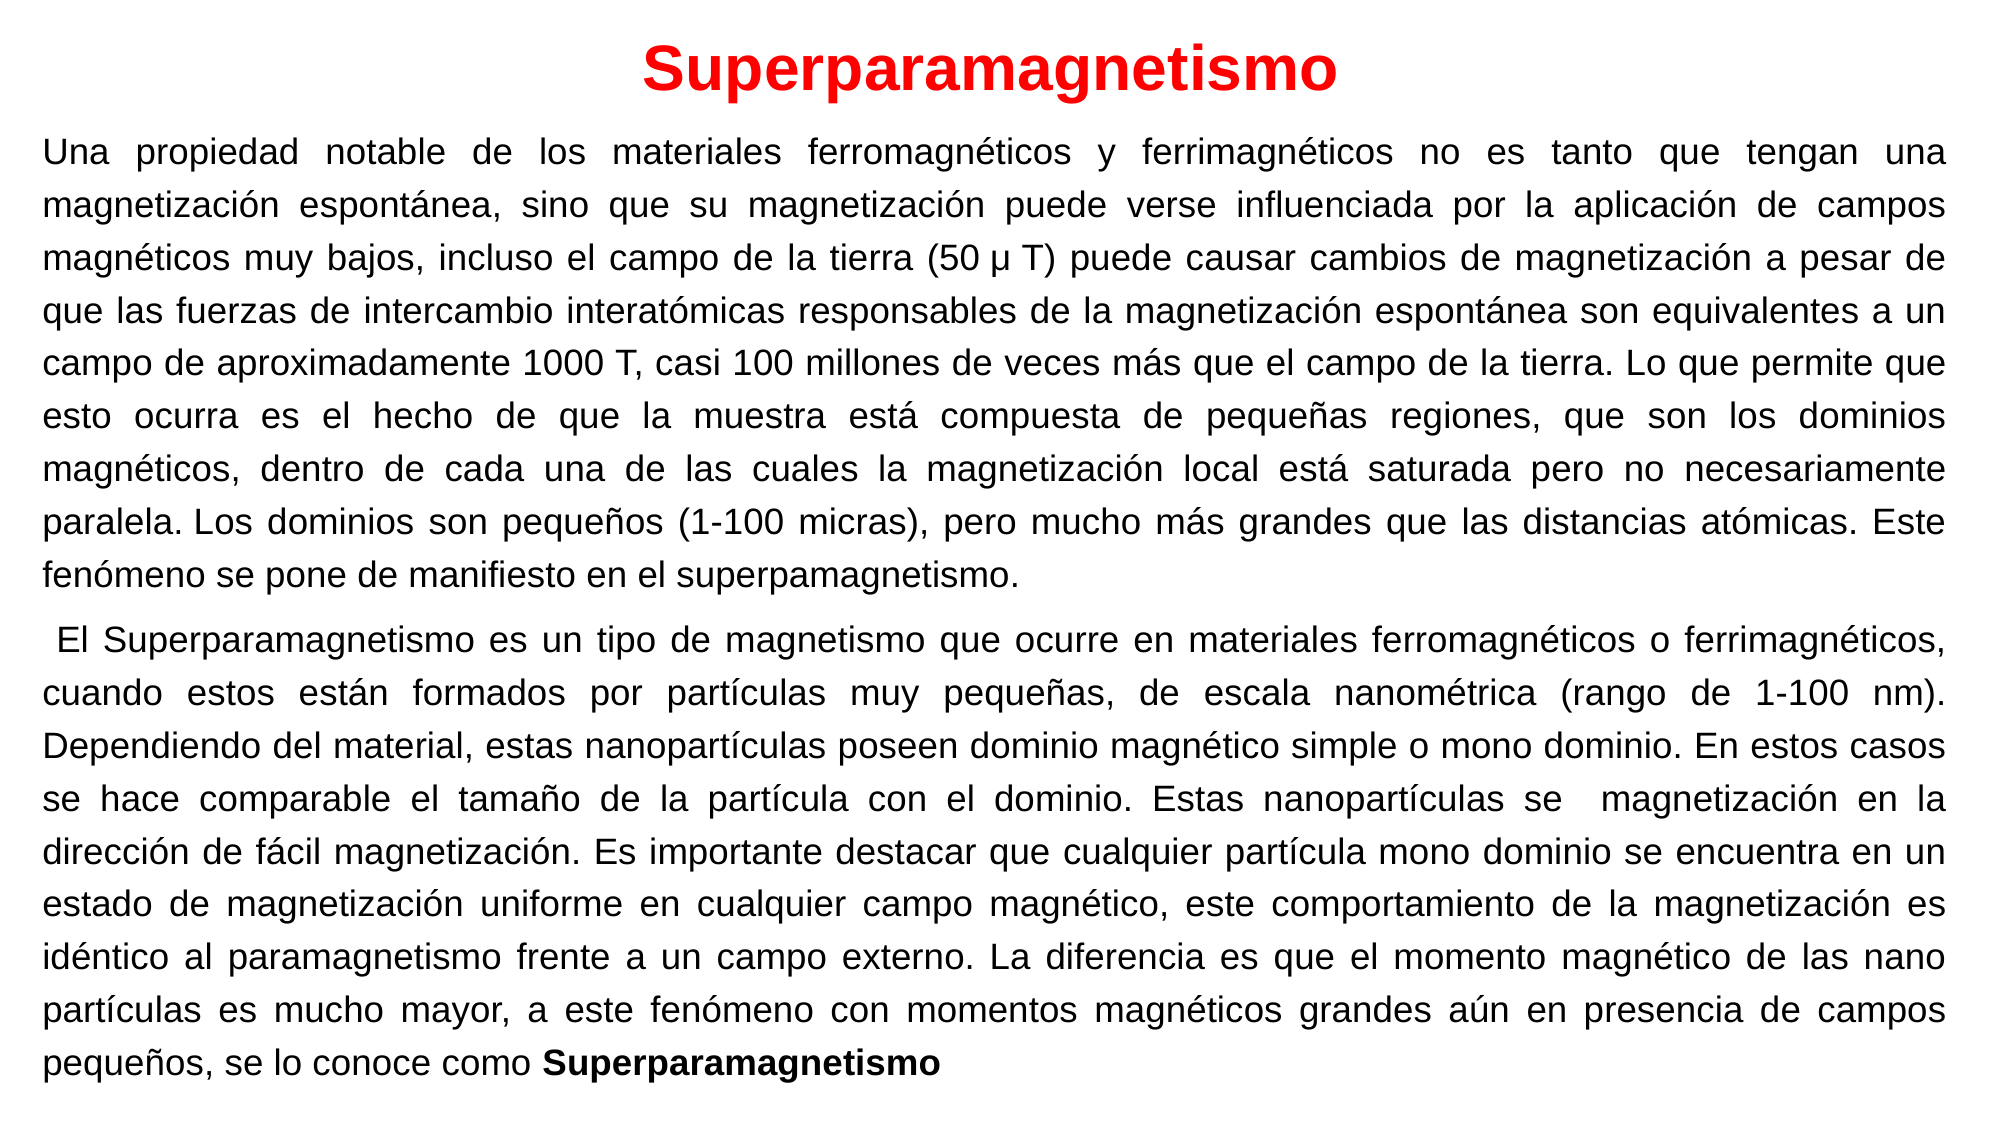

# Superparamagnetismo
Una propiedad notable de los materiales ferromagnéticos y ferrimagnéticos no es tanto que tengan una magnetización espontánea, sino que su magnetización puede verse influenciada por la aplicación de campos magnéticos muy bajos, incluso el campo de la tierra (50 μ T) puede causar cambios de magnetización a pesar de que las fuerzas de intercambio interatómicas responsables de la magnetización espontánea son equivalentes a un campo de aproximadamente 1000 T, casi 100 millones de veces más que el campo de la tierra. Lo que permite que esto ocurra es el hecho de que la muestra está compuesta de pequeñas regiones, que son los dominios magnéticos, dentro de cada una de las cuales la magnetización local está saturada pero no necesariamente paralela. Los dominios son pequeños (1-100 micras), pero mucho más grandes que las distancias atómicas. Este fenómeno se pone de manifiesto en el superpamagnetismo.
 El Superparamagnetismo es un tipo de magnetismo que ocurre en materiales ferromagnéticos o ferrimagnéticos, cuando estos están formados por partículas muy pequeñas, de escala nanométrica (rango de 1-100 nm). Dependiendo del material, estas nanopartículas poseen dominio magnético simple o mono dominio. En estos casos se hace comparable el tamaño de la partícula con el dominio. Estas nanopartículas se  magnetización en la dirección de fácil magnetización. Es importante destacar que cualquier partícula mono dominio se encuentra en un estado de magnetización uniforme en cualquier campo magnético, este comportamiento de la magnetización es idéntico al paramagnetismo frente a un campo externo. La diferencia es que el momento magnético de las nano partículas es mucho mayor, a este fenómeno con momentos magnéticos grandes aún en presencia de campos pequeños, se lo conoce como Superparamagnetismo